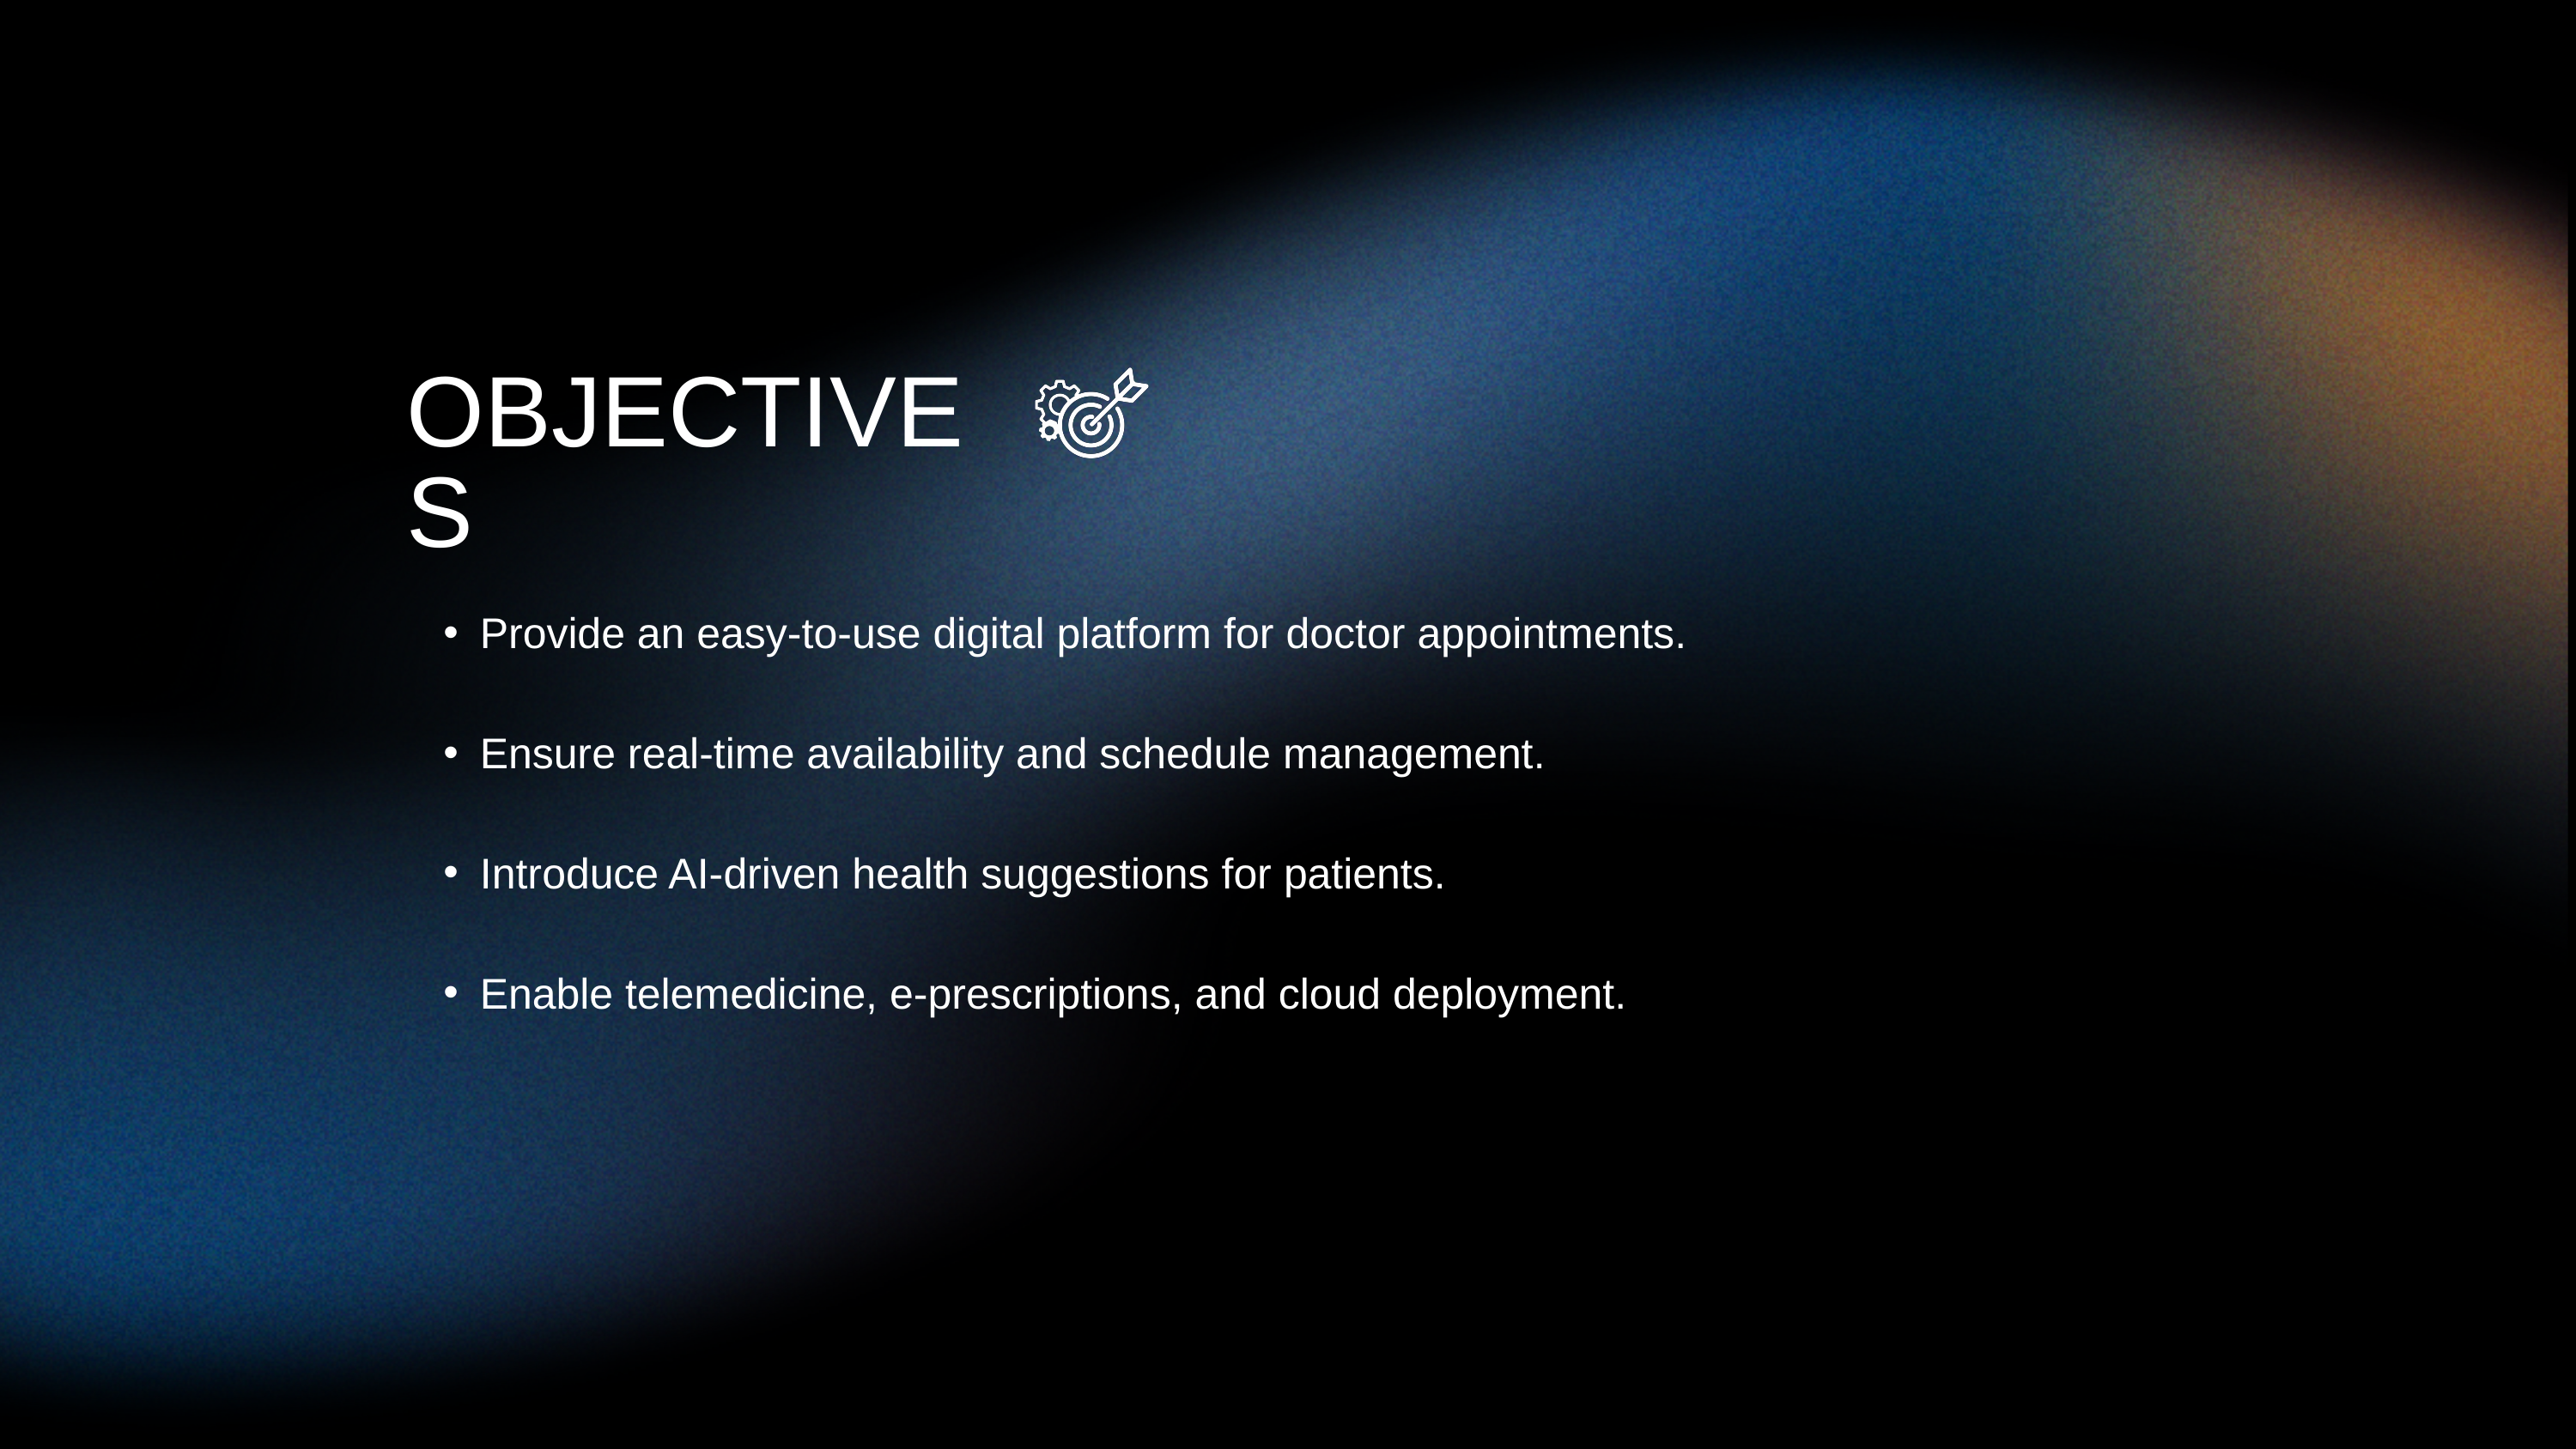

OBJECTIVES

Provide an easy-to-use digital platform for doctor appointments.

Ensure real-time availability and schedule management.

Introduce AI-driven health suggestions for patients.

Enable telemedicine, e-prescriptions, and cloud deployment.